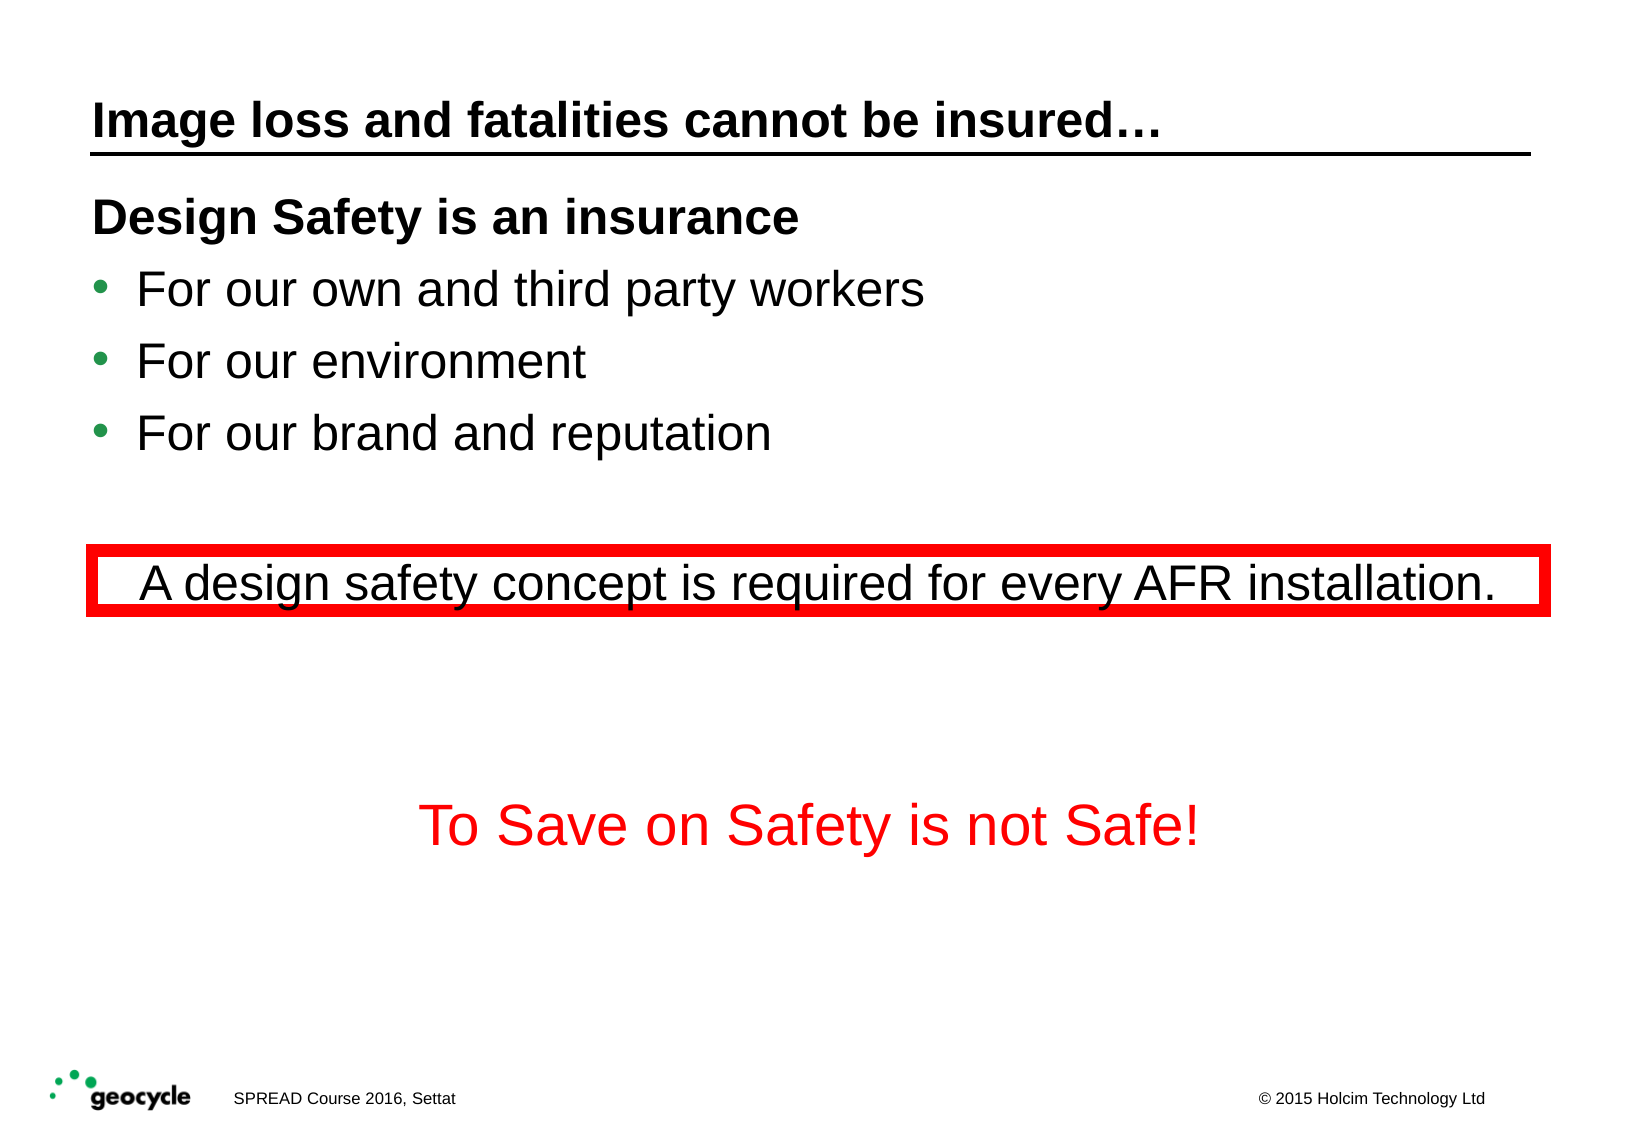

# Image loss and fatalities cannot be insured…
Design Safety is an insurance
For our own and third party workers
For our environment
For our brand and reputation
A design safety concept is required for every AFR installation.
To Save on Safety is not Safe!
SPREAD Course 2016, Settat